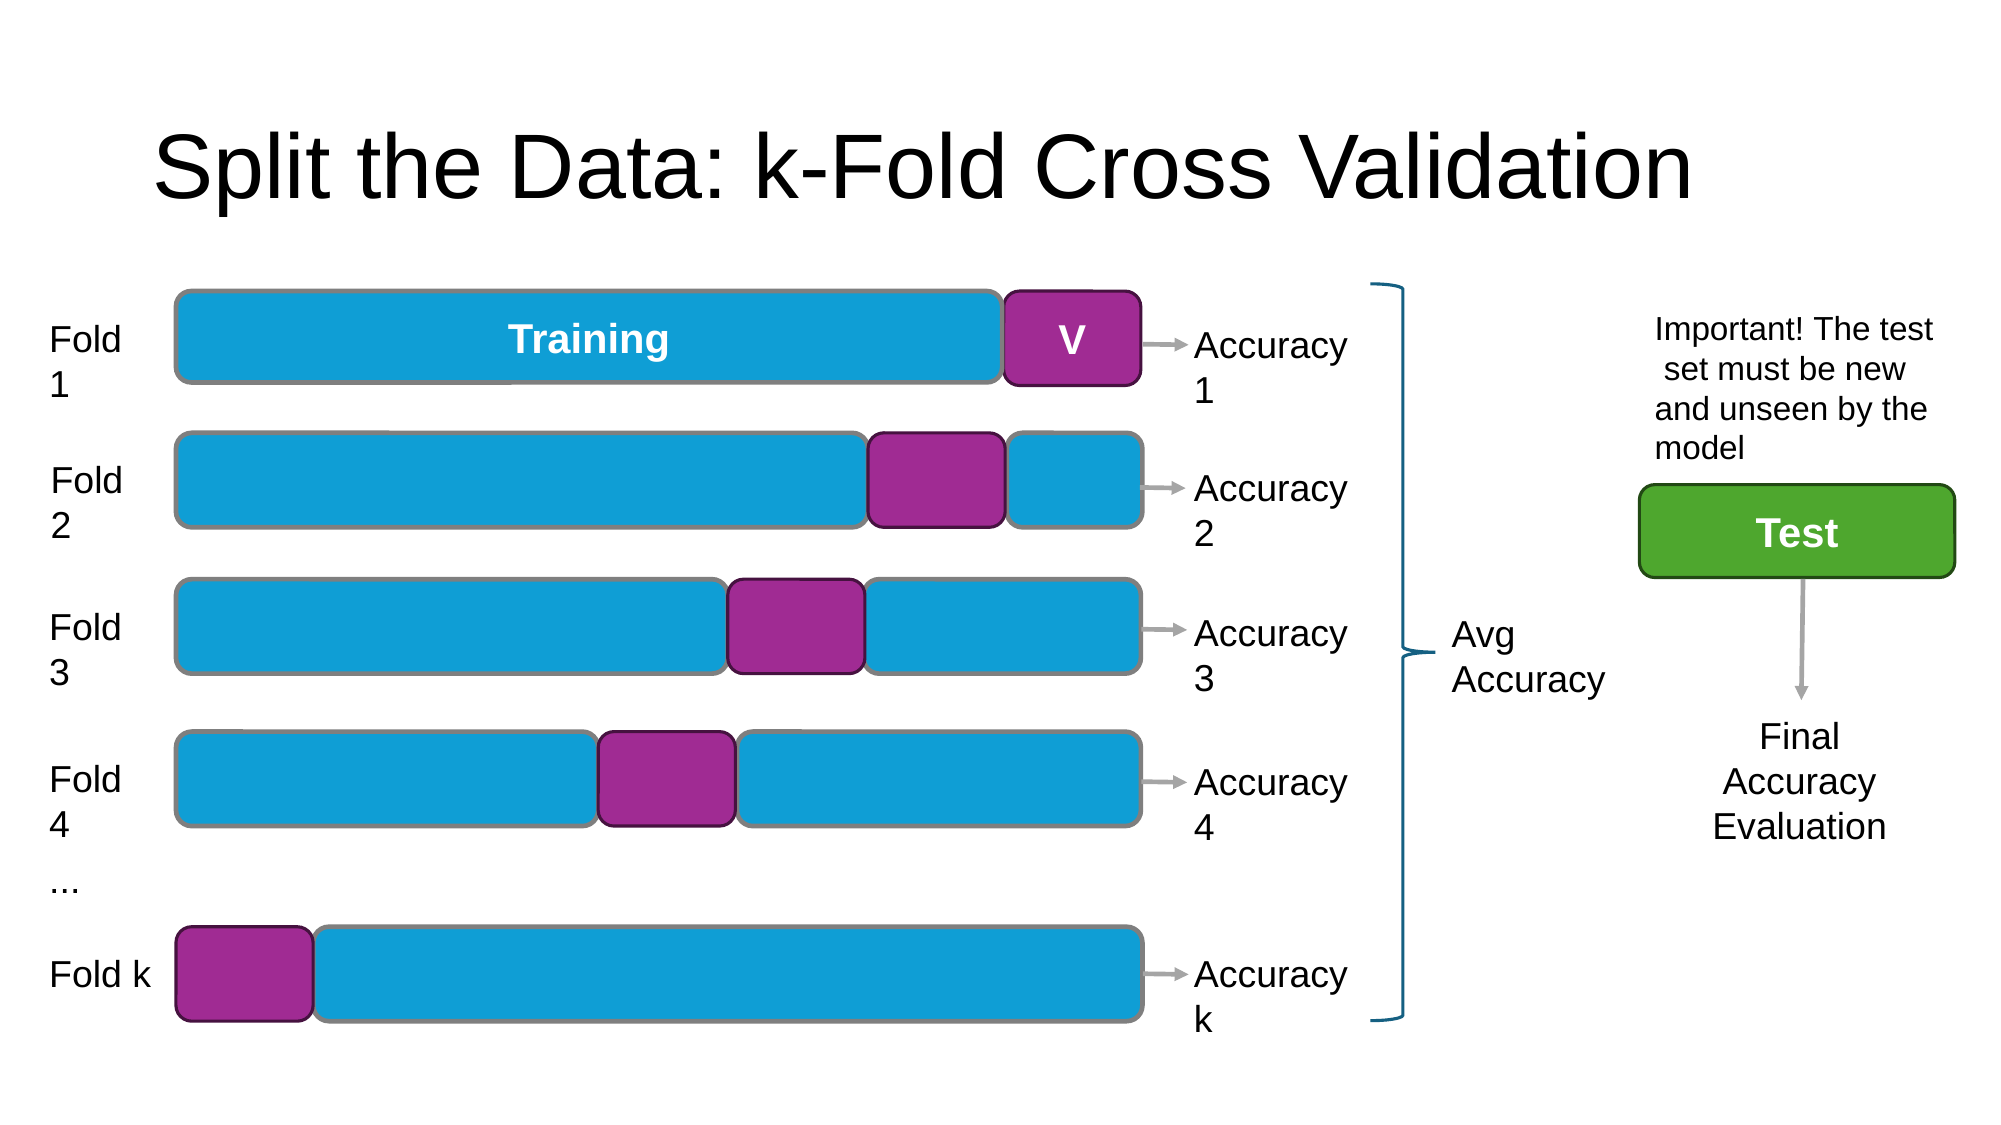

# Split the Data: k-Fold Cross Validation

Training
V
Important! The test set must be new and unseen by the model
Fold 1
Accuracy 1

Fold 2
Accuracy 2
Test

Fold 3
Accuracy 3
Avg
Accuracy
Final
Accuracy
Evaluation

Fold 4
Accuracy 4
...

Fold k
Accuracy k